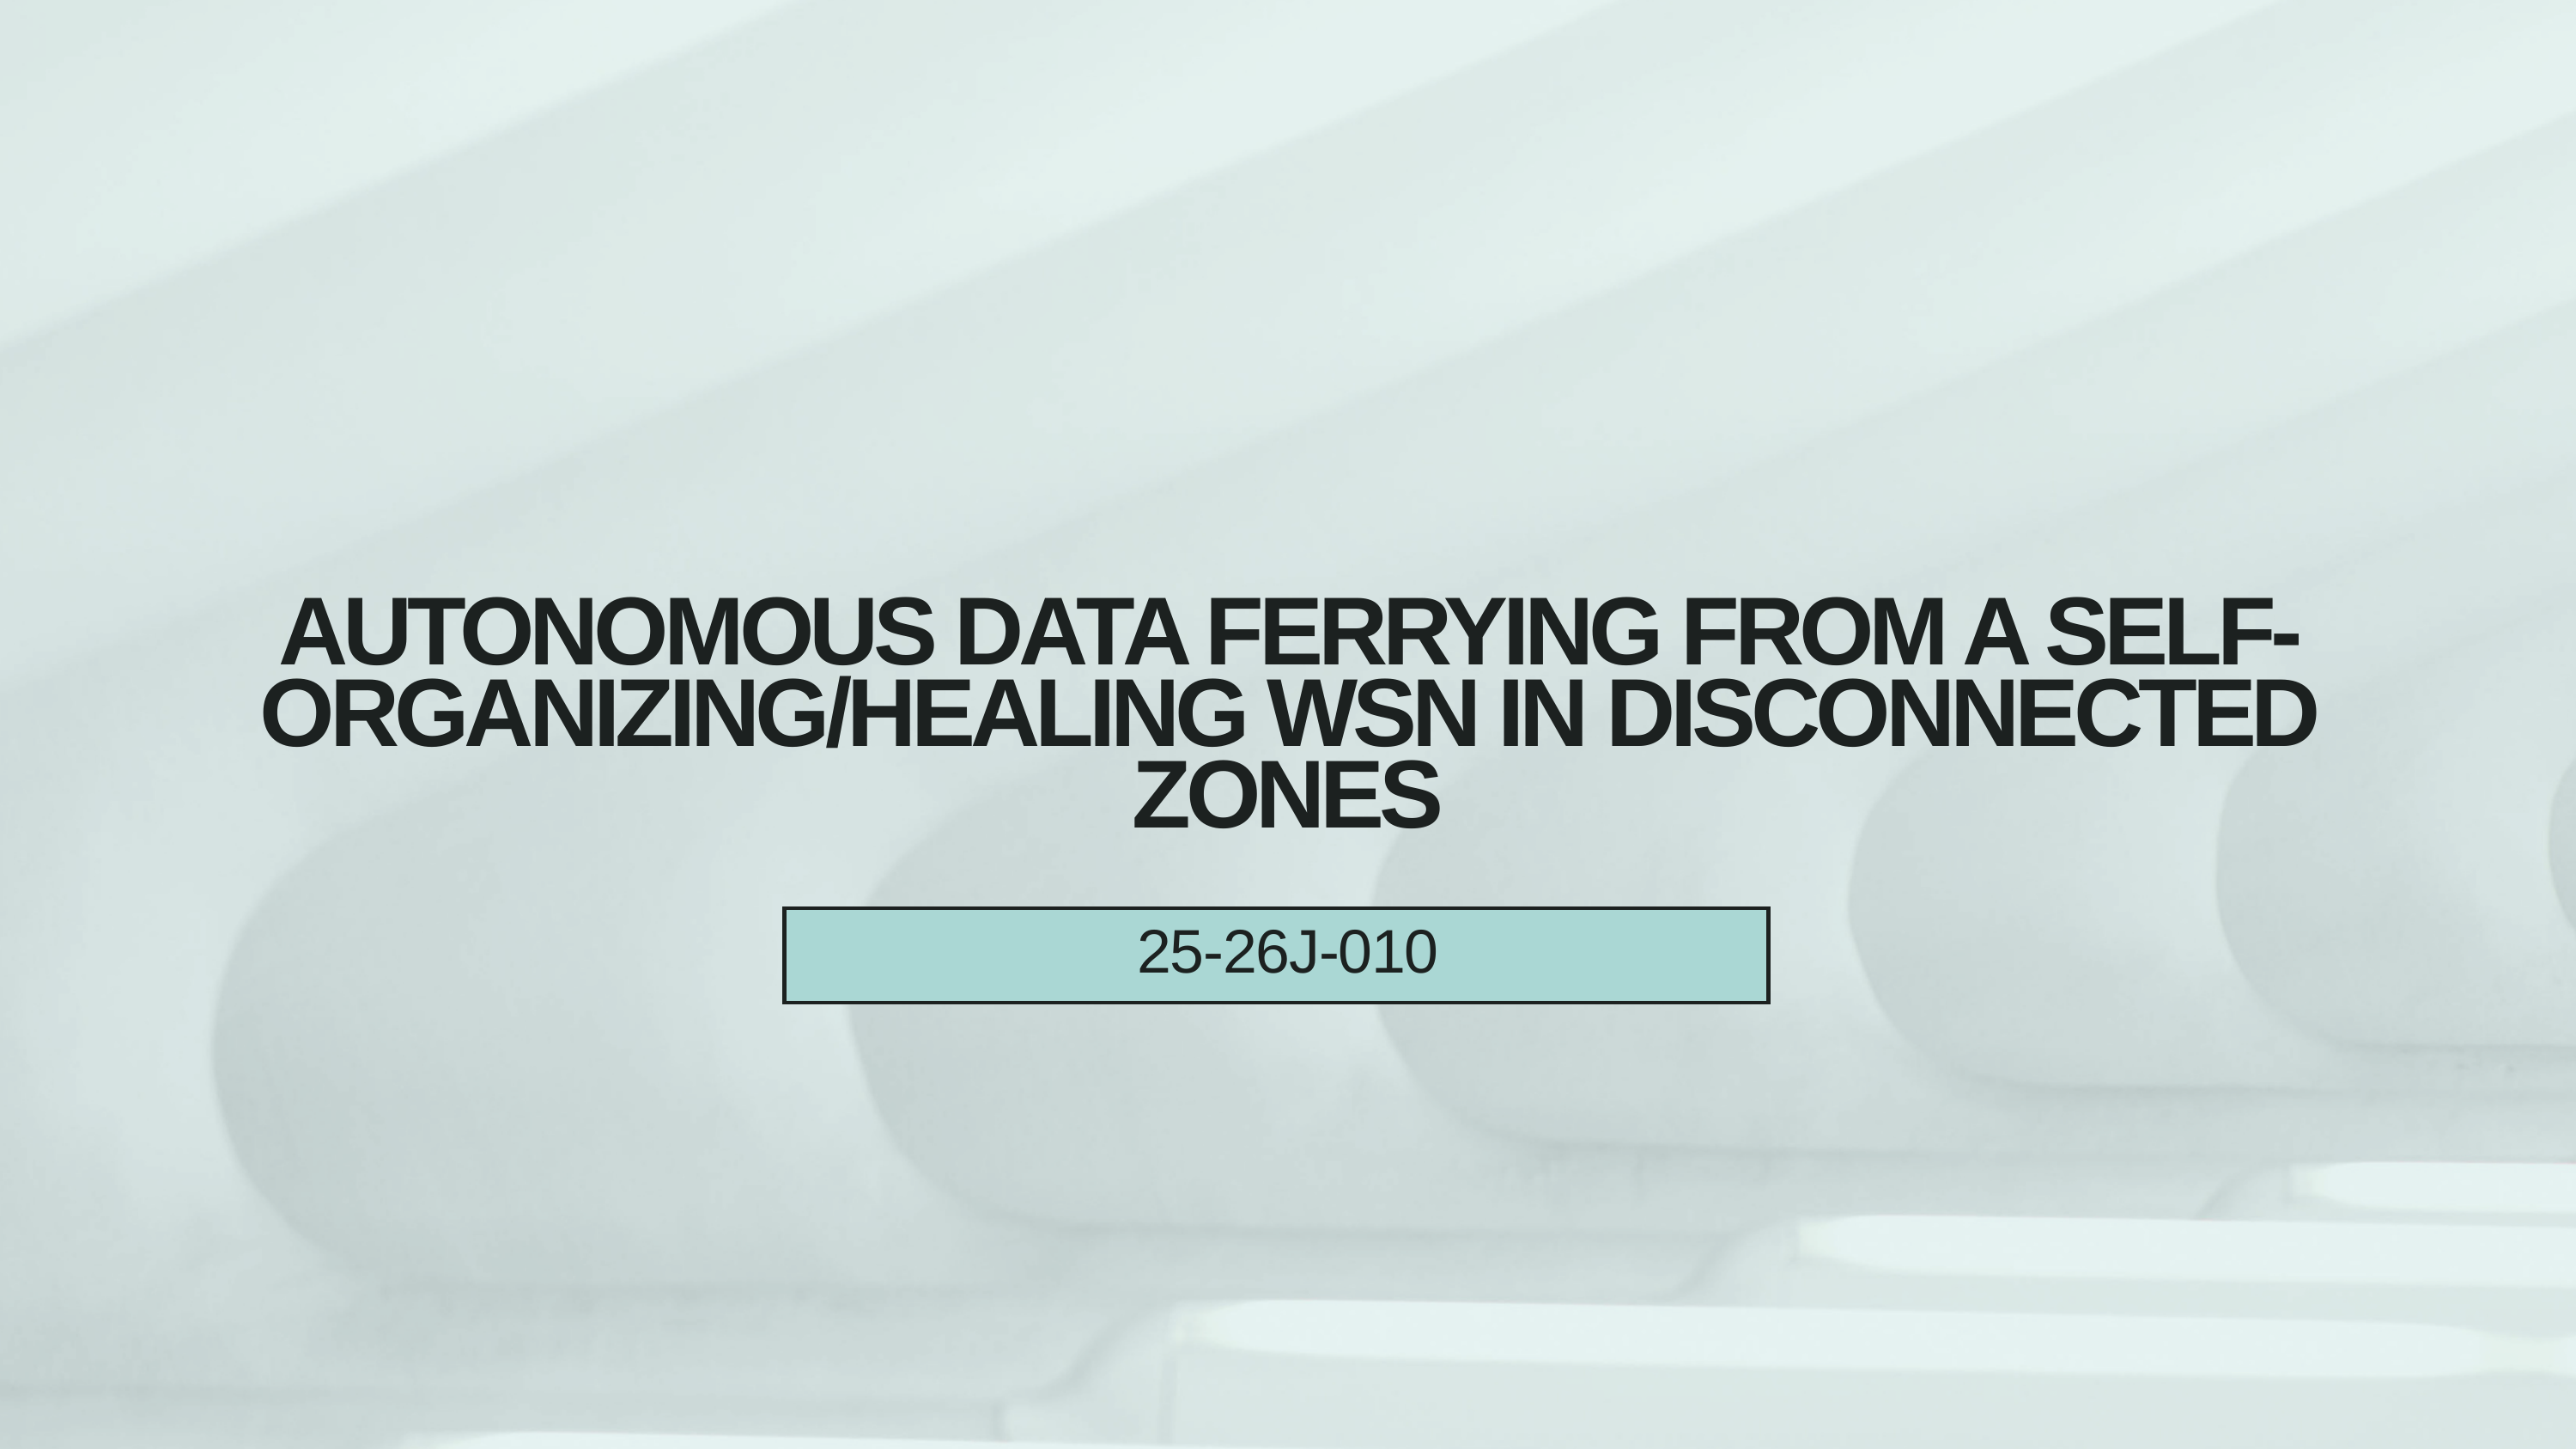

AUTONOMOUS DATA FERRYING FROM A SELF-ORGANIZING/HEALING WSN IN DISCONNECTED ZONES

25-26J-010